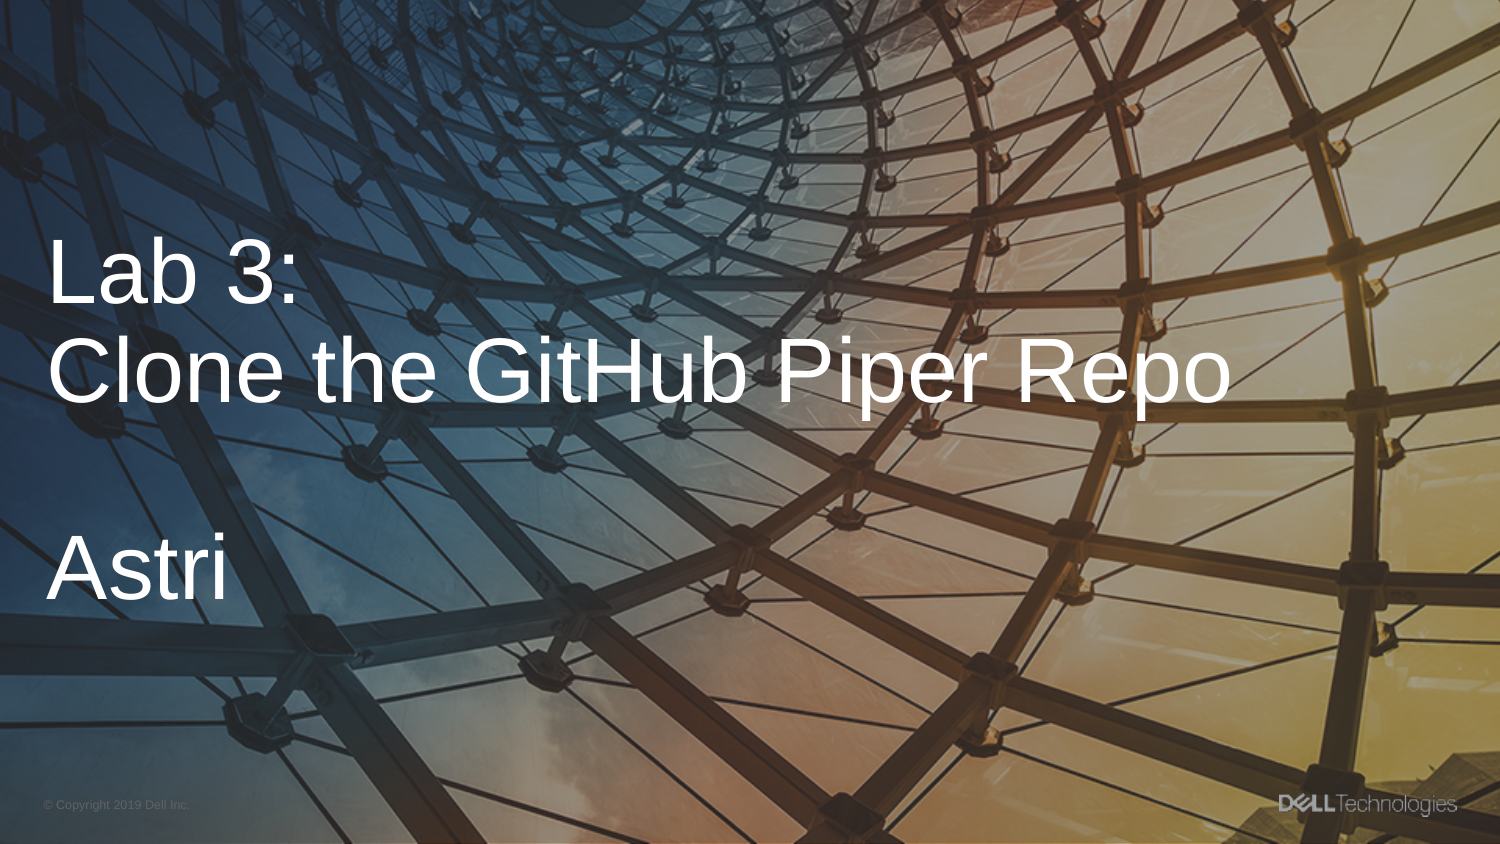

# Lab 3: Clone the GitHub Piper Repo Astri